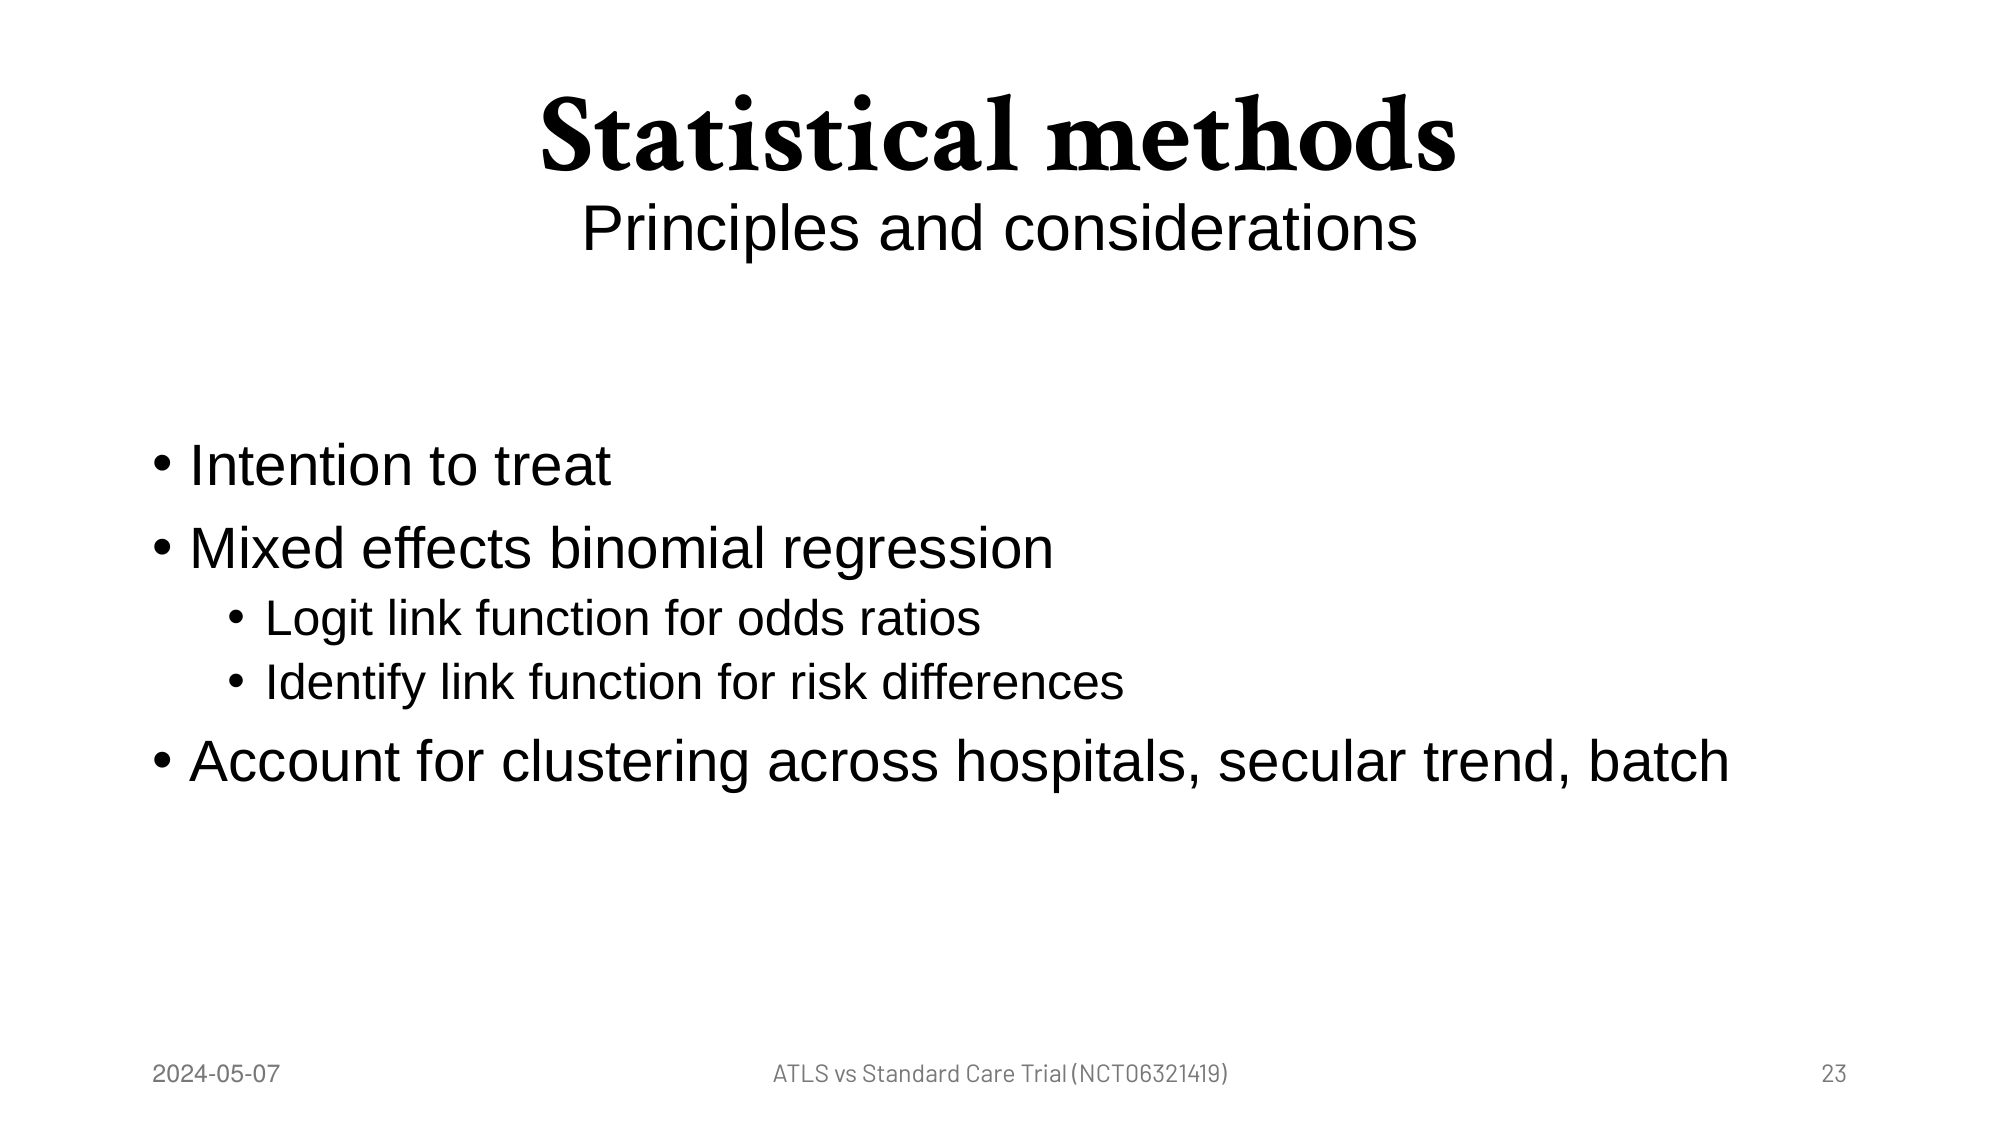

# Statistical methods Principles and considerations
Intention to treat
Mixed effects binomial regression
Logit link function for odds ratios
Identify link function for risk differences
Account for clustering across hospitals, secular trend, batch

2024-05-07
ATLS vs Standard Care Trial (NCT06321419)
23